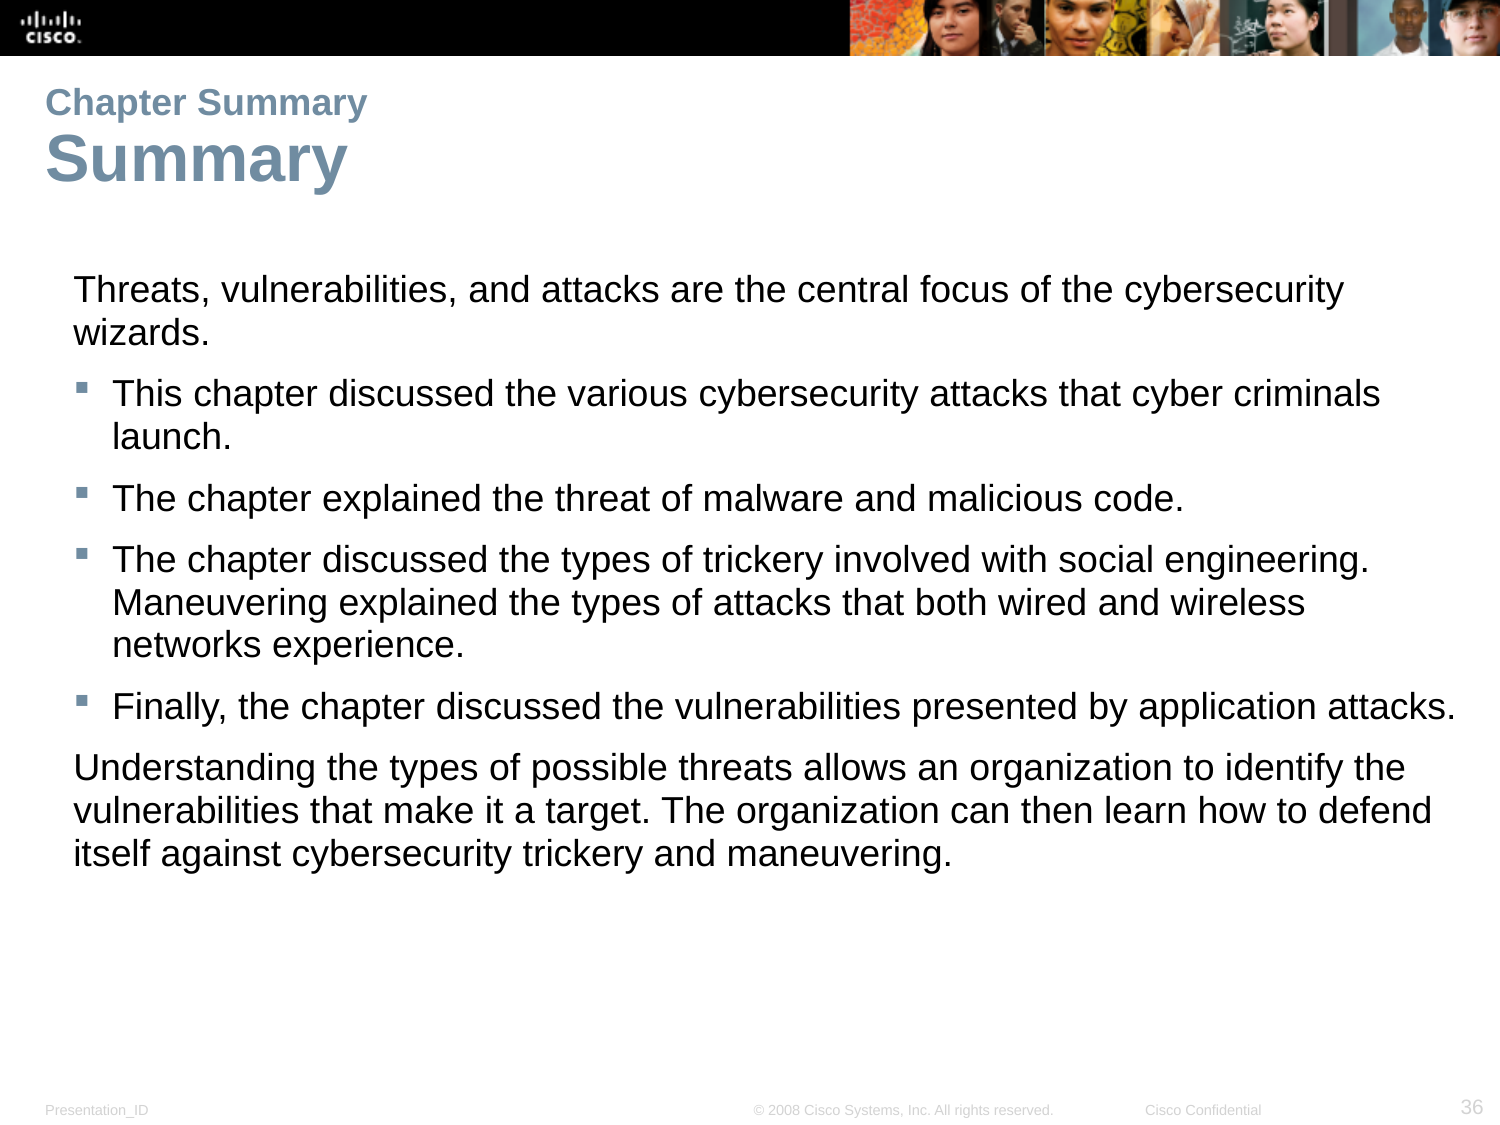

# Chapter Summary Summary
Threats, vulnerabilities, and attacks are the central focus of the cybersecurity wizards.
This chapter discussed the various cybersecurity attacks that cyber criminals launch.
The chapter explained the threat of malware and malicious code.
The chapter discussed the types of trickery involved with social engineering. Maneuvering explained the types of attacks that both wired and wireless networks experience.
Finally, the chapter discussed the vulnerabilities presented by application attacks.
Understanding the types of possible threats allows an organization to identify the vulnerabilities that make it a target. The organization can then learn how to defend itself against cybersecurity trickery and maneuvering.